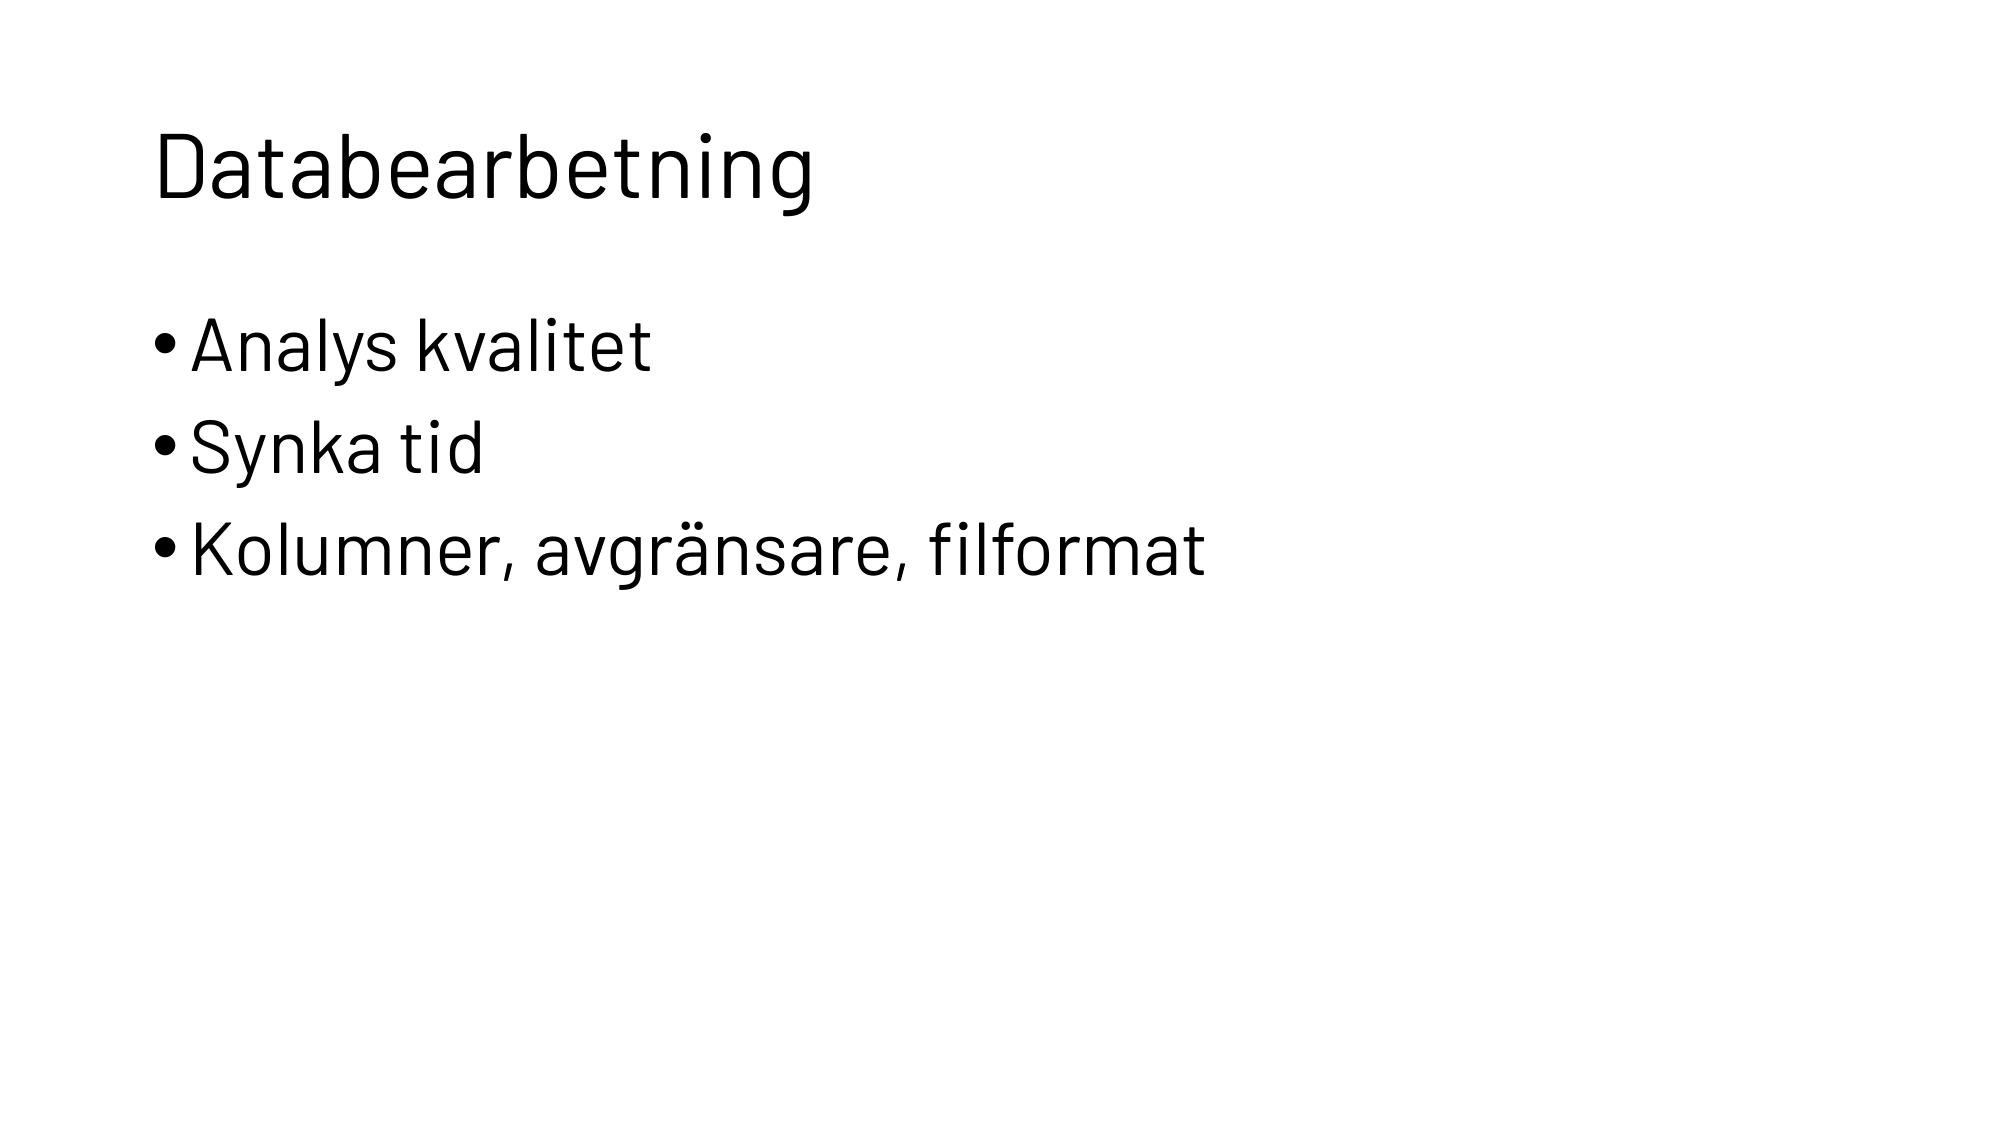

# Databearbetning
Analys kvalitet
Synka tid
Kolumner, avgränsare, filformat